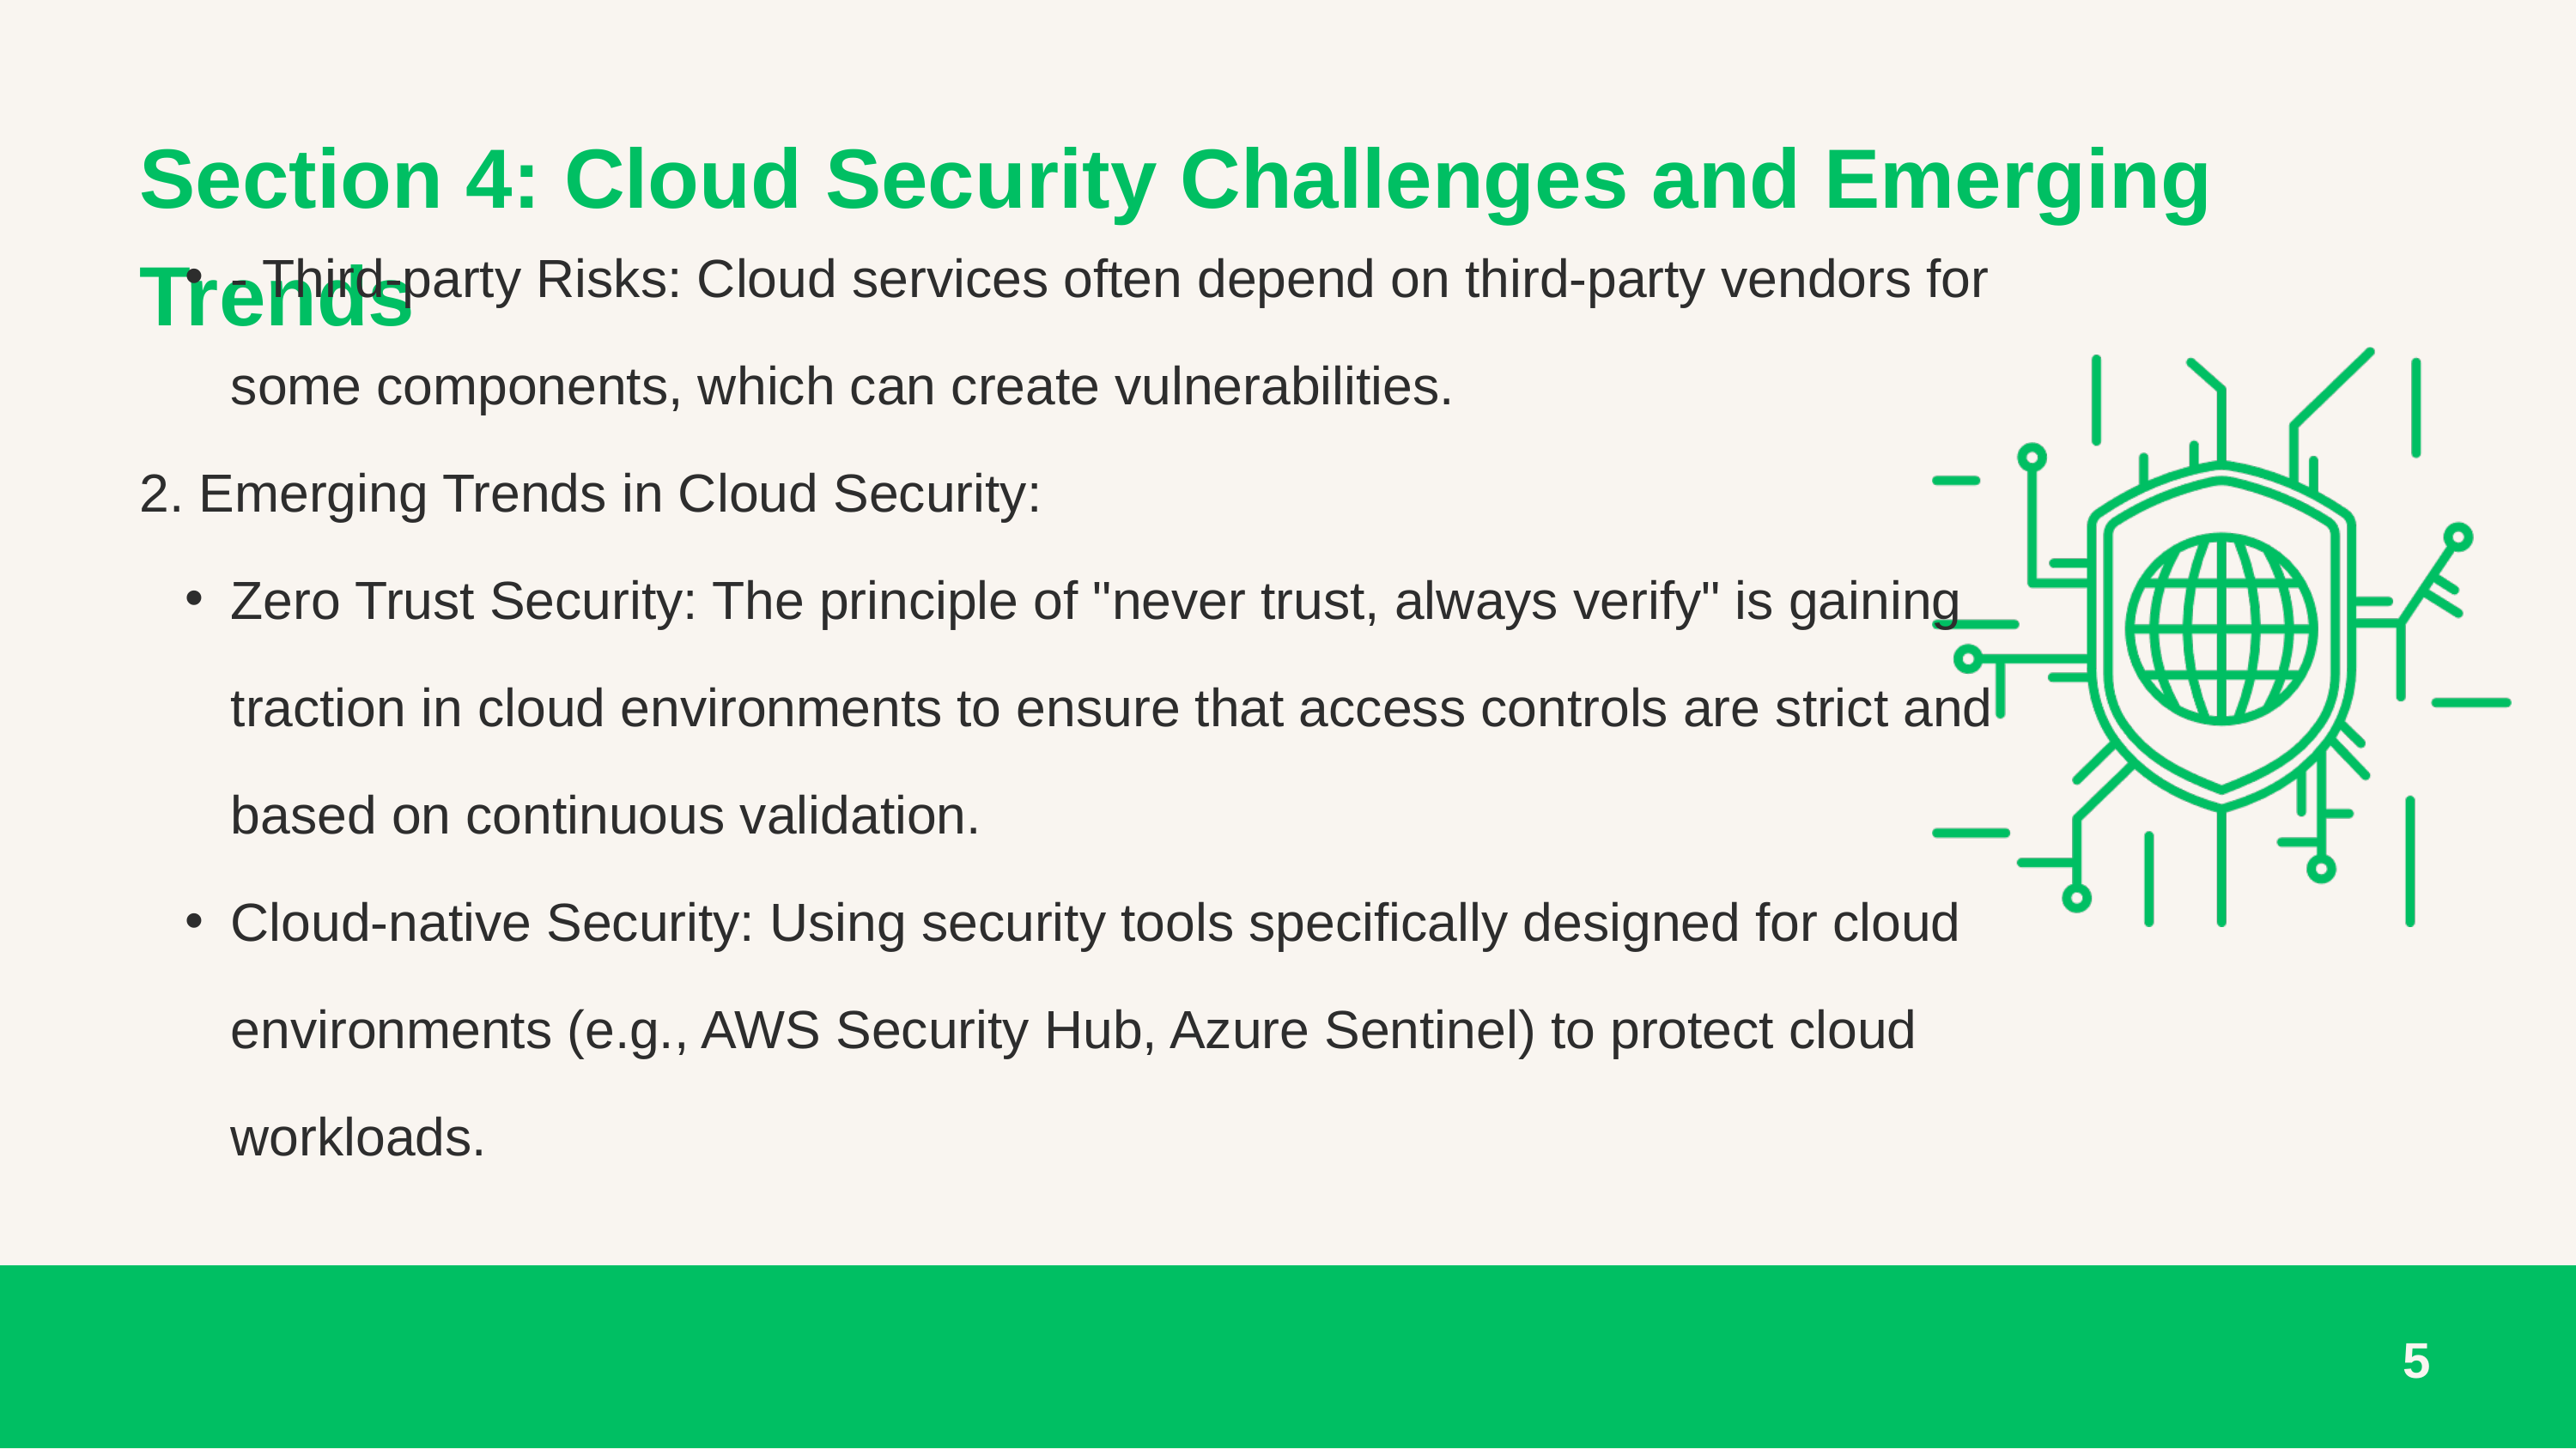

Section 4: Cloud Security Challenges and Emerging Trends
- Third-party Risks: Cloud services often depend on third-party vendors for some components, which can create vulnerabilities.
2. Emerging Trends in Cloud Security:
Zero Trust Security: The principle of "never trust, always verify" is gaining traction in cloud environments to ensure that access controls are strict and based on continuous validation.
Cloud-native Security: Using security tools specifically designed for cloud environments (e.g., AWS Security Hub, Azure Sentinel) to protect cloud workloads.

5